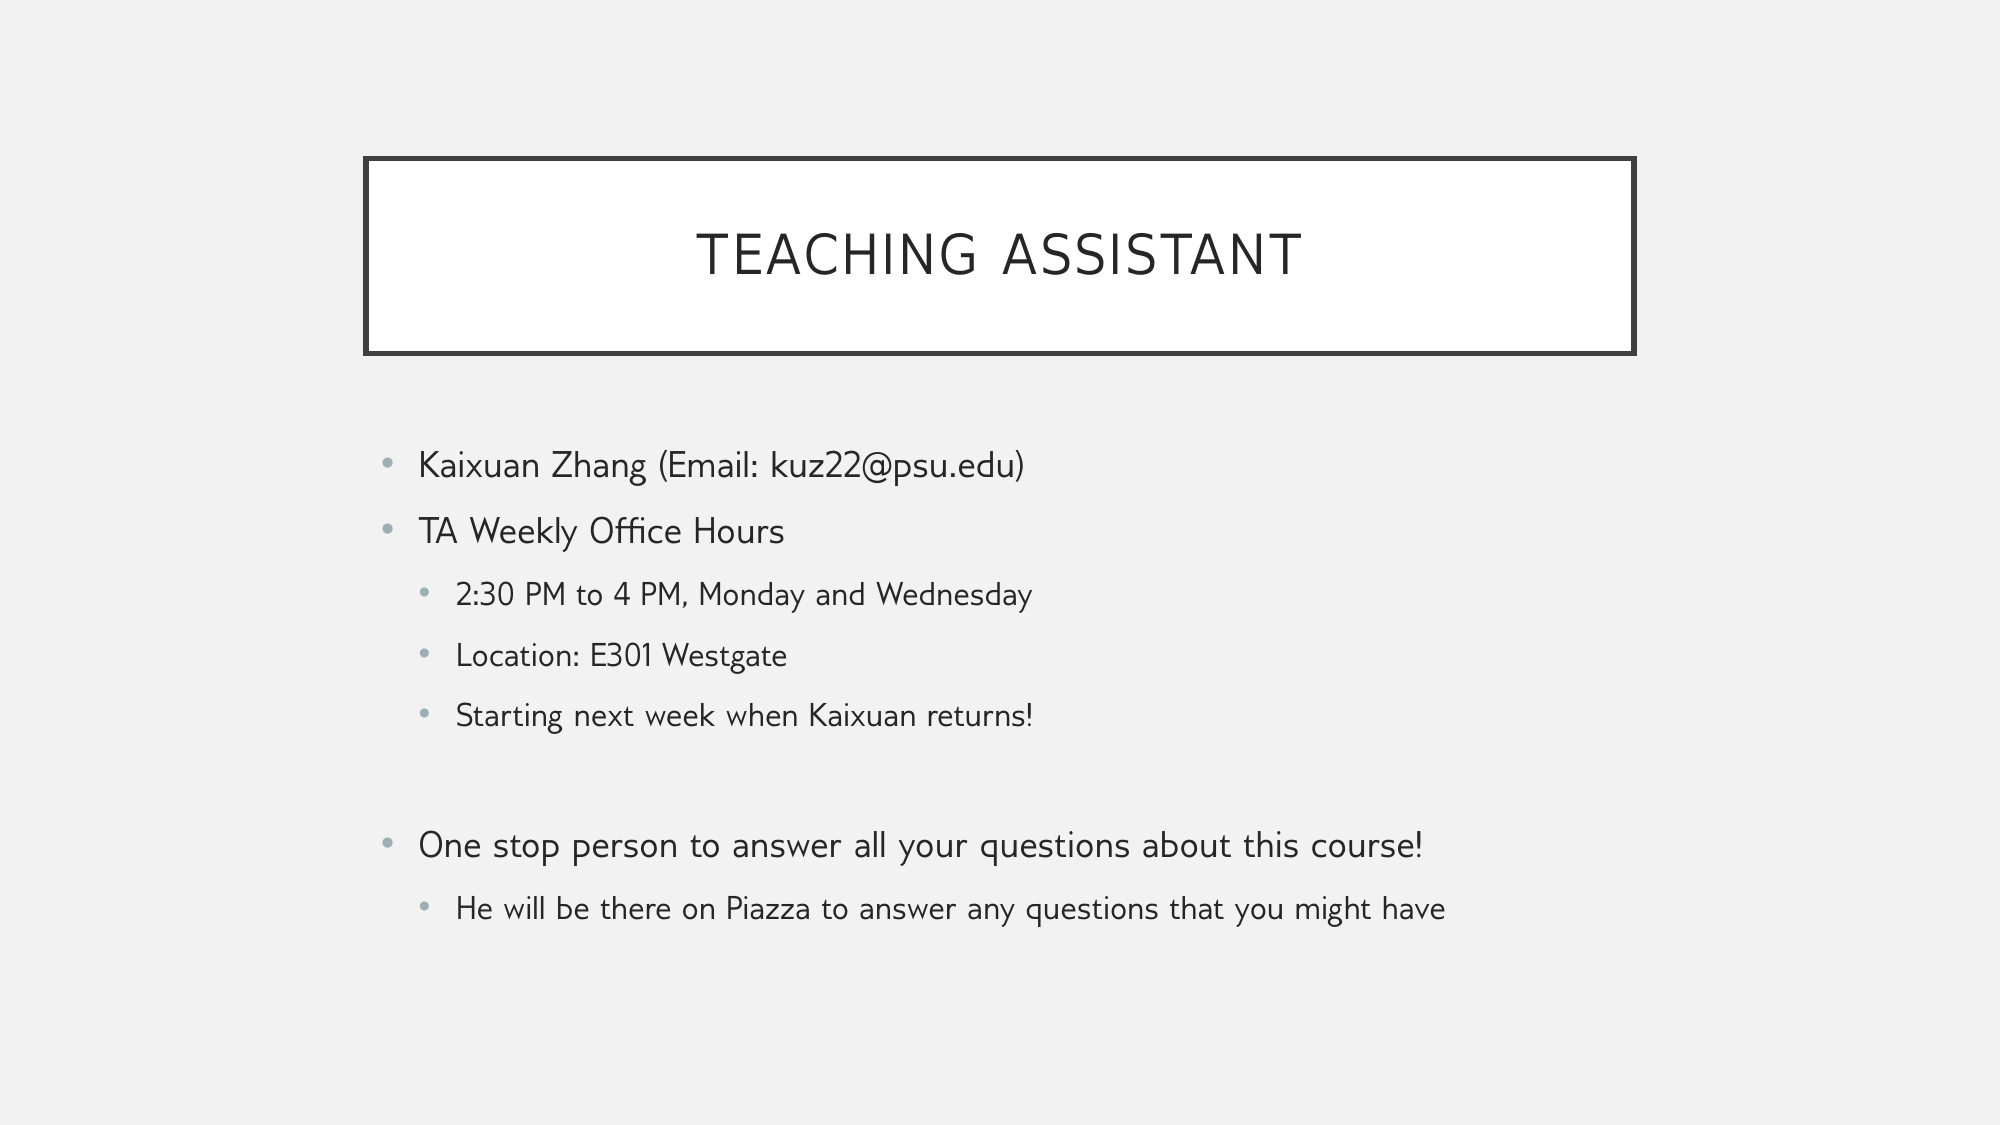

# Teaching Assistant
Kaixuan Zhang (Email: kuz22@psu.edu)
TA Weekly Office Hours
2:30 PM to 4 PM, Monday and Wednesday
Location: E301 Westgate
Starting next week when Kaixuan returns!

One stop person to answer all your questions about this course!
He will be there on Piazza to answer any questions that you might have